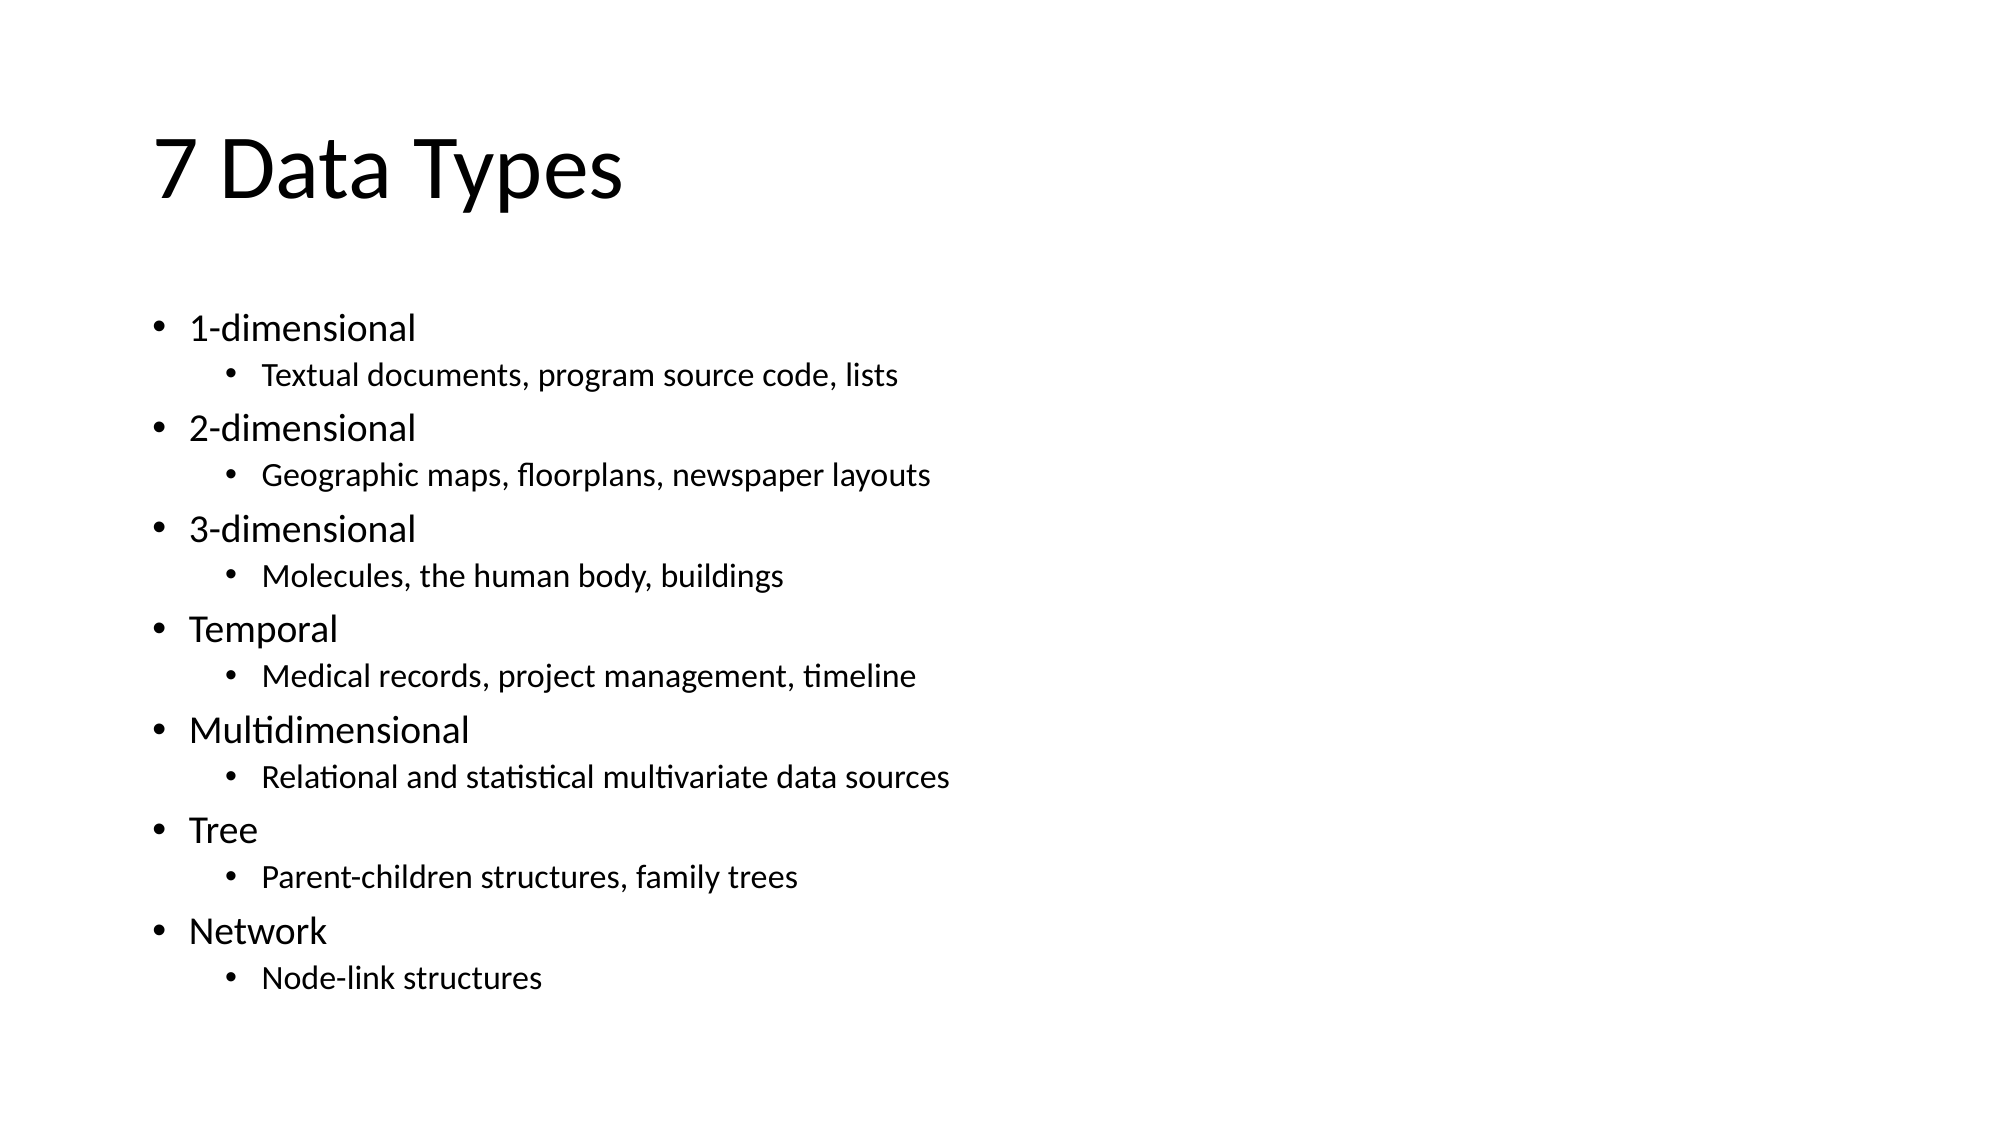

# 7 Data Types
1-dimensional
Textual documents, program source code, lists
2-dimensional
Geographic maps, floorplans, newspaper layouts
3-dimensional
Molecules, the human body, buildings
Temporal
Medical records, project management, timeline
Multidimensional
Relational and statistical multivariate data sources
Tree
Parent-children structures, family trees
Network
Node-link structures